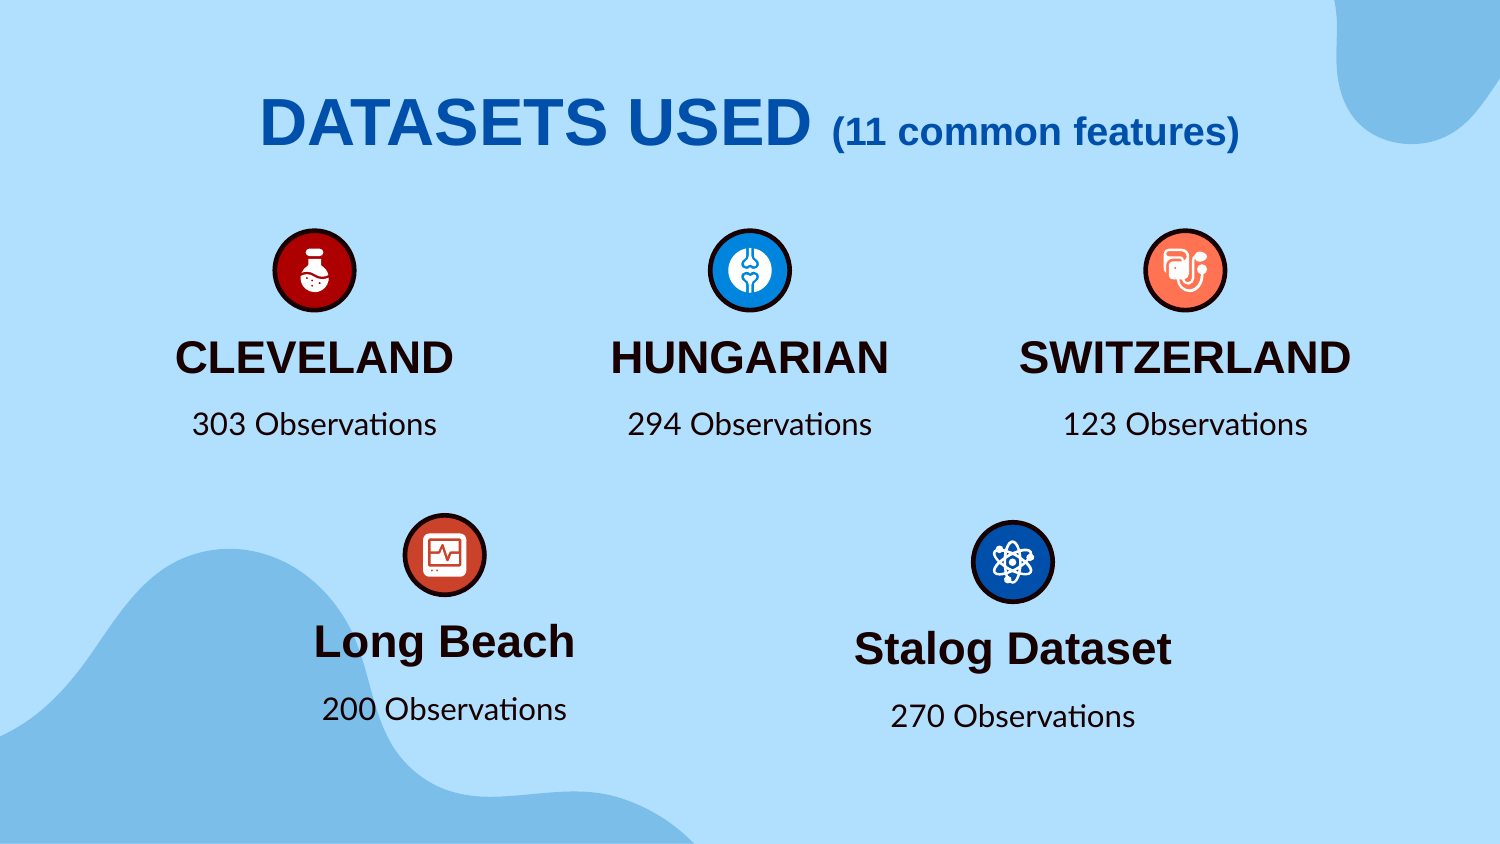

# DATASETS USED (11 common features)

SWITZERLAND
CLEVELAND
HUNGARIAN
303 Observations
294 Observations
123 Observations

Long Beach
Stalog Dataset
200 Observations
270 Observations